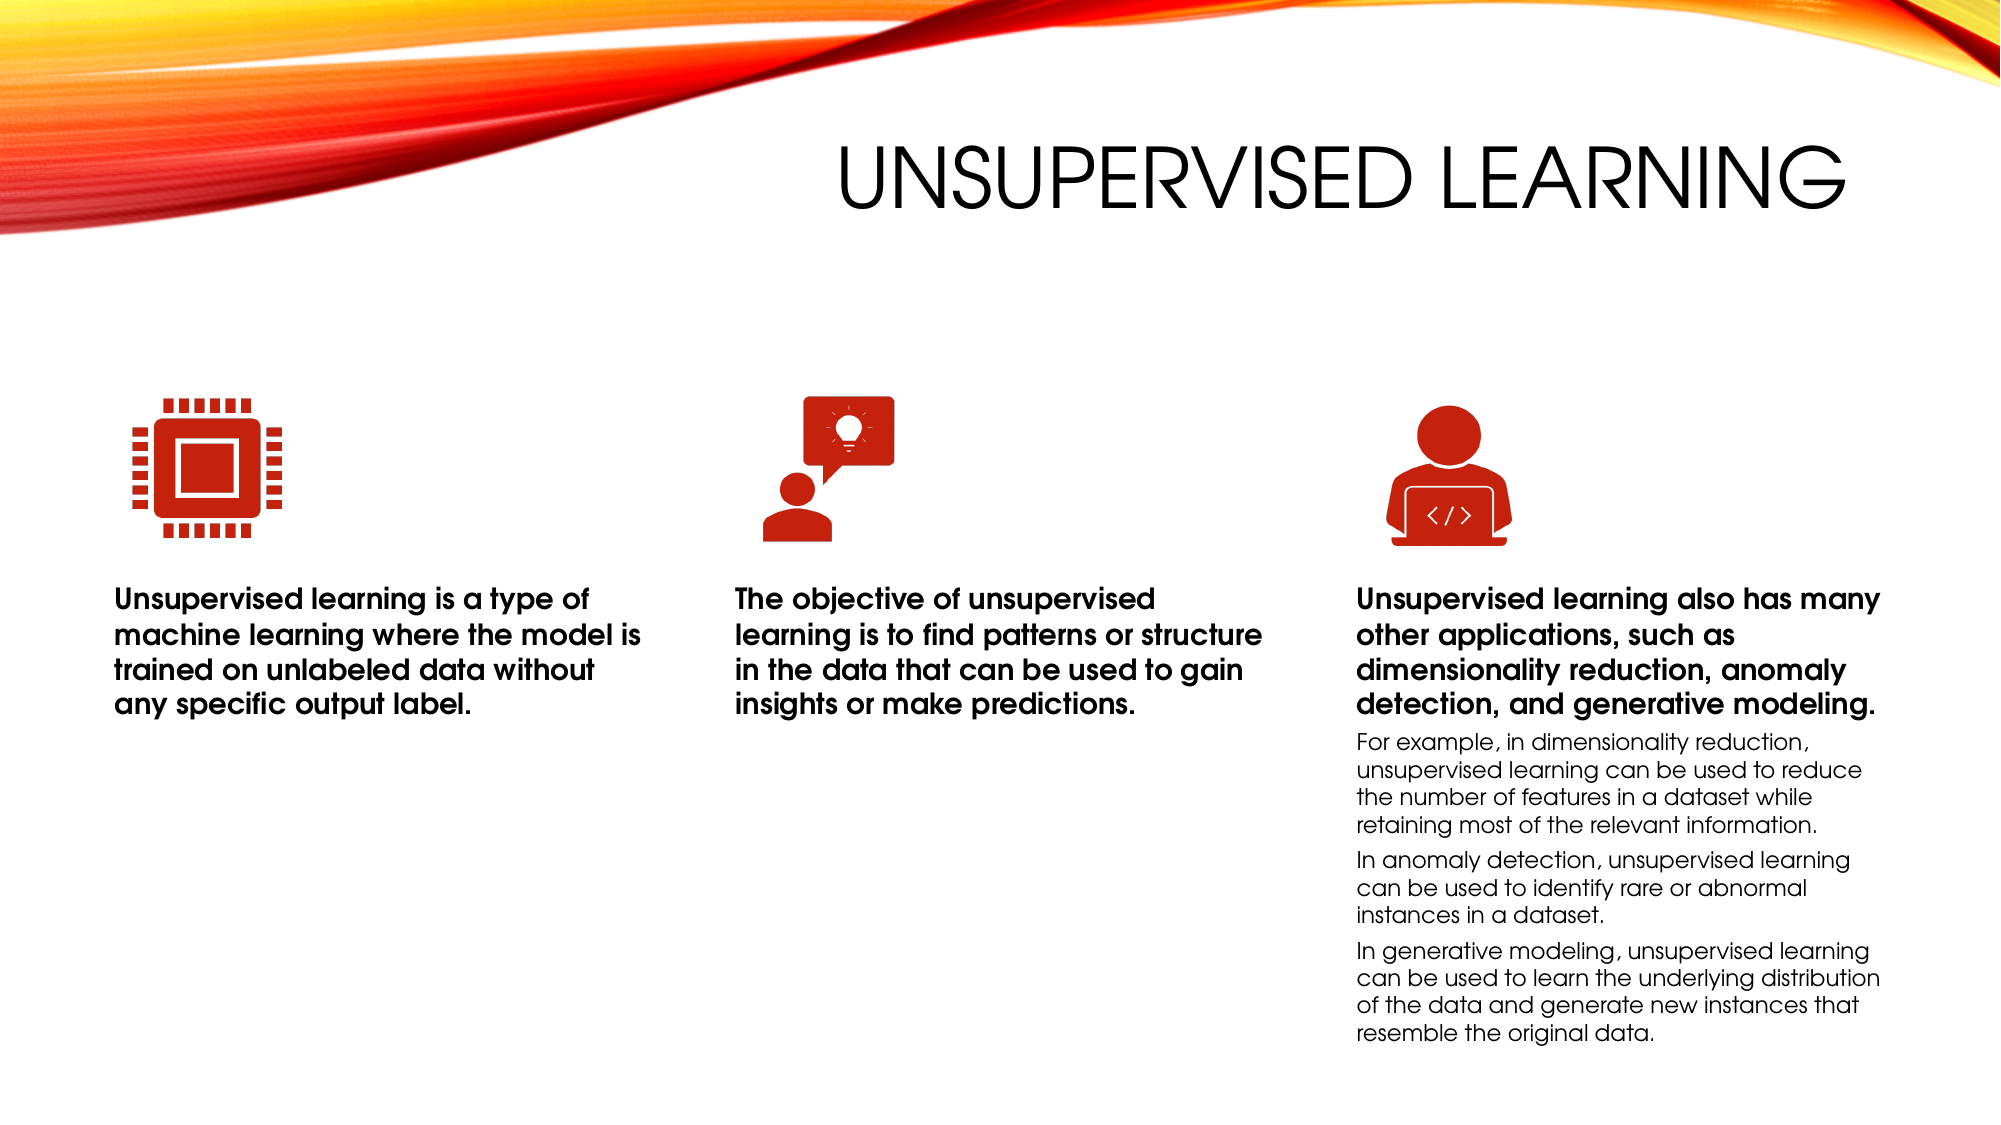

# Unsupervised learning
Unsupervised learning is a type of machine learning where the model is trained on unlabeled data without any specific output label.
The objective of unsupervised learning is to find patterns or structure in the data that can be used to gain insights or make predictions.
Unsupervised learning also has many other applications, such as dimensionality reduction, anomaly detection, and generative modeling.
For example, in dimensionality reduction, unsupervised learning can be used to reduce the number of features in a dataset while retaining most of the relevant information.
In anomaly detection, unsupervised learning can be used to identify rare or abnormal instances in a dataset.
In generative modeling, unsupervised learning can be used to learn the underlying distribution of the data and generate new instances that resemble the original data.